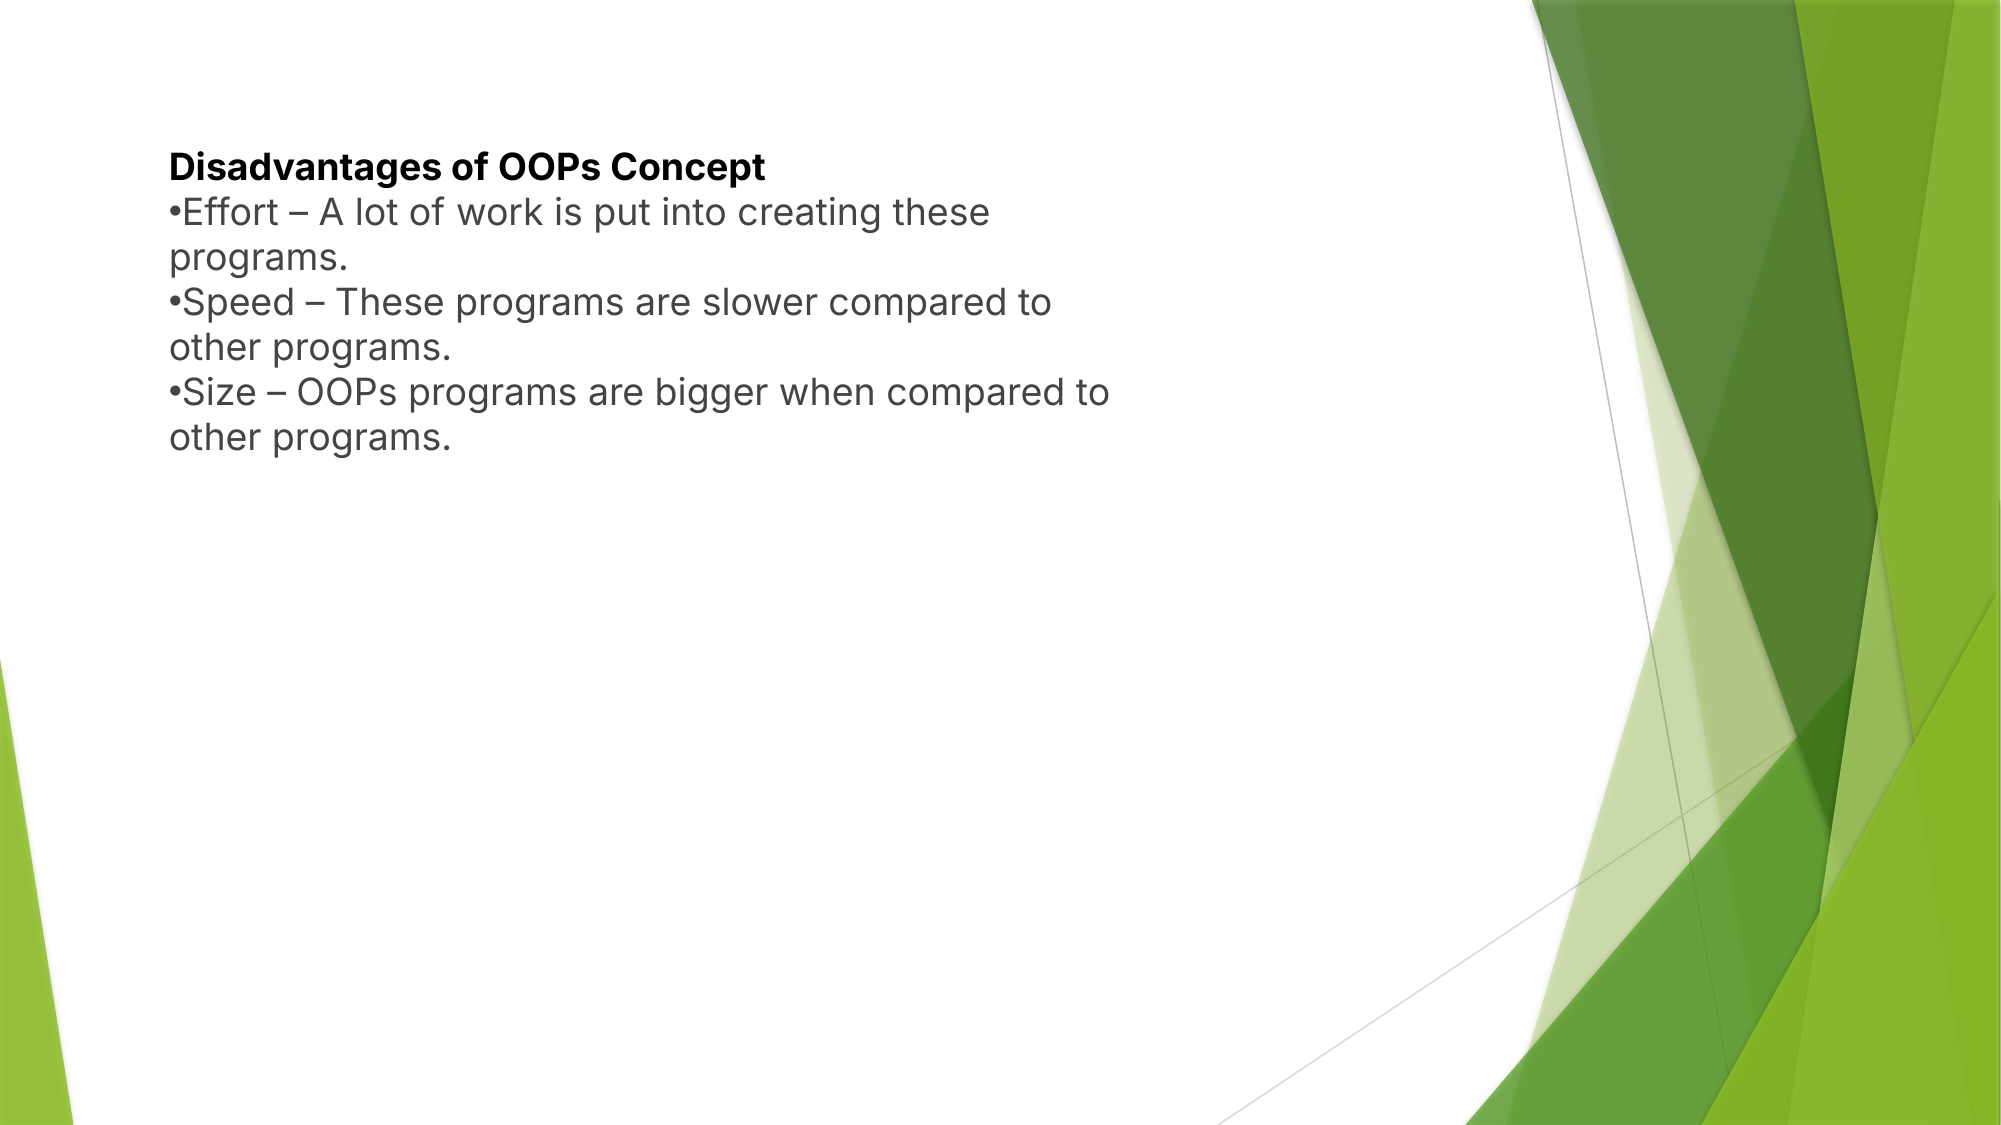

Disadvantages of OOPs Concept
Effort – A lot of work is put into creating these programs.
Speed – These programs are slower compared to other programs.
Size – OOPs programs are bigger when compared to other programs.